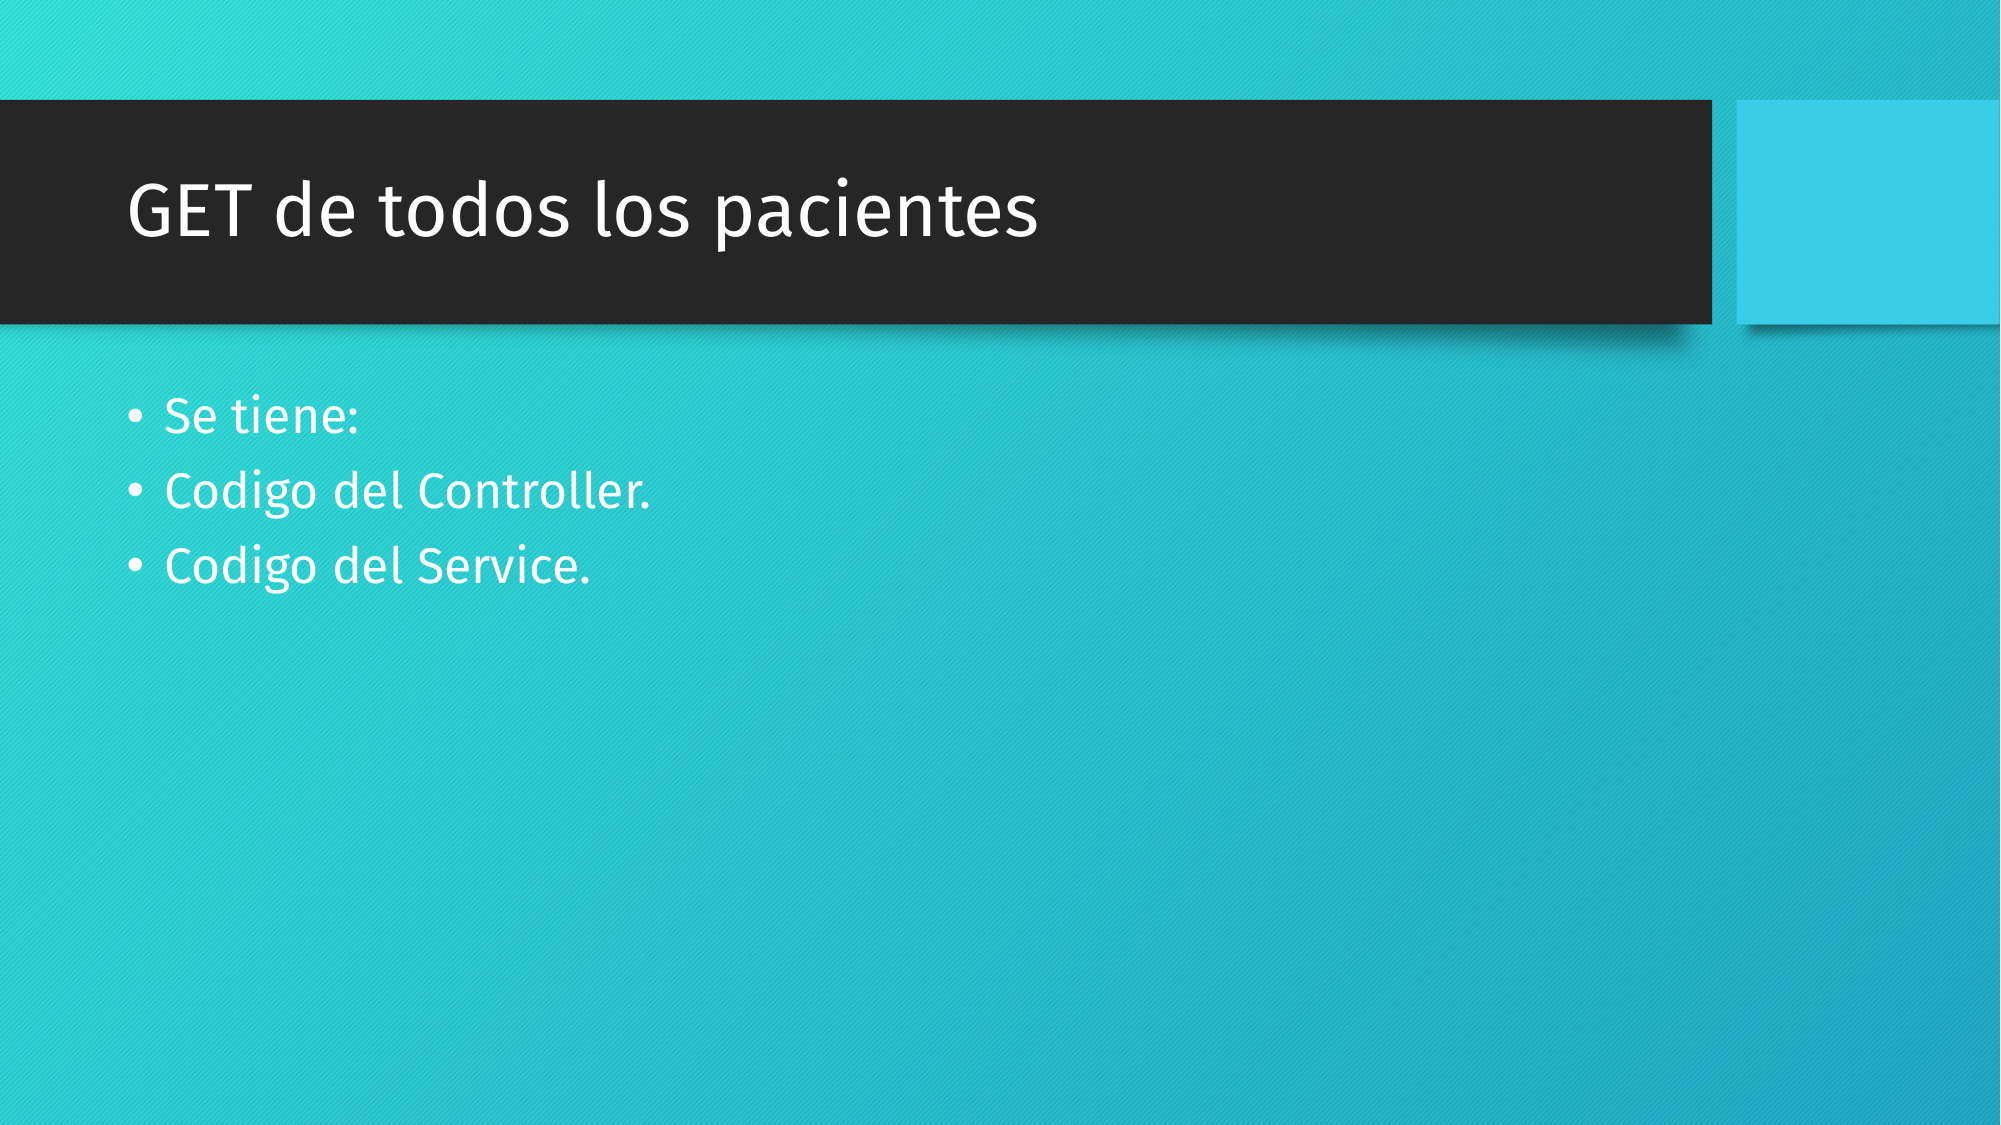

# GET de todos los pacientes
Se tiene:
Codigo del Controller.
Codigo del Service.